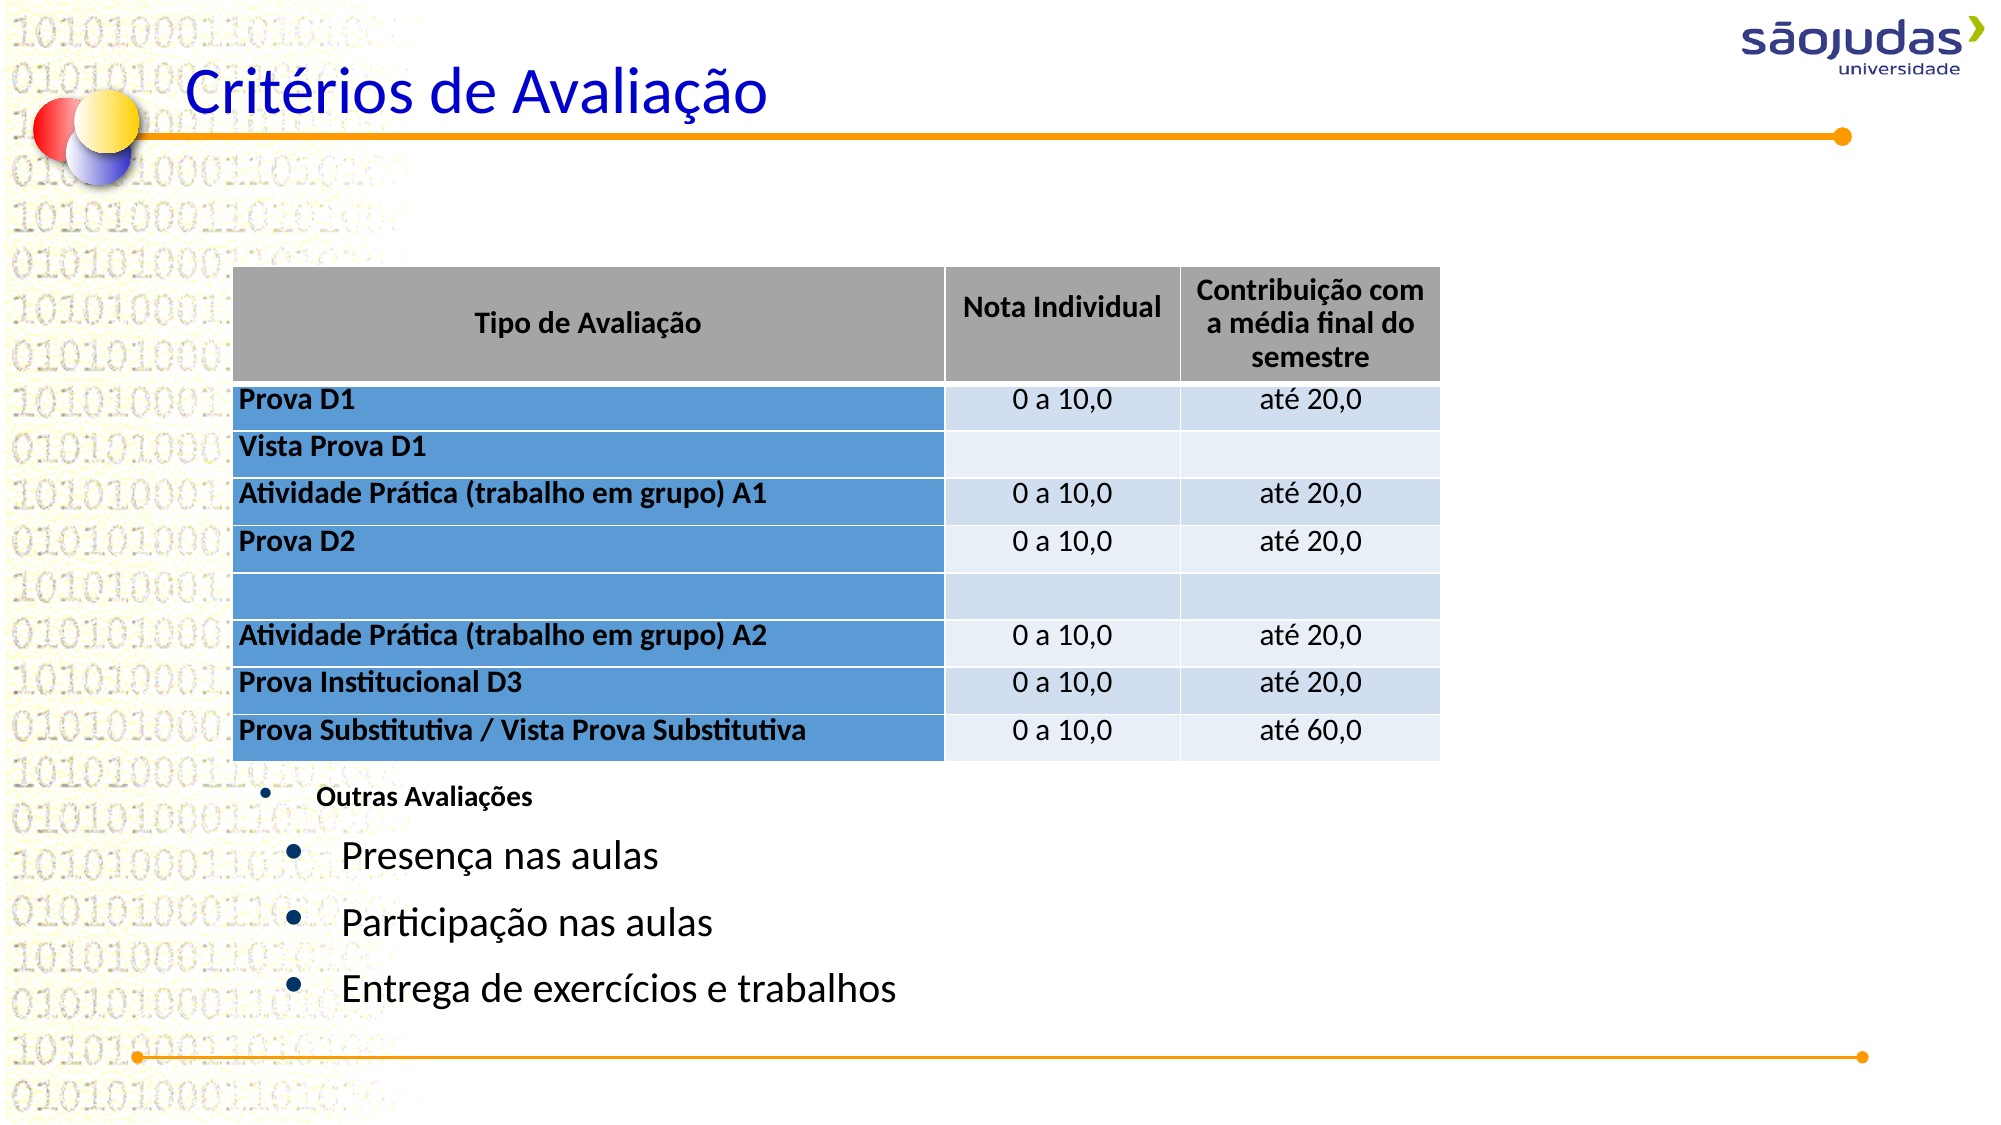

Critérios de Avaliação
| Tipo de Avaliação | Nota Individual | Contribuição com a média final do semestre |
| --- | --- | --- |
| Prova D1 | 0 a 10,0 | até 20,0 |
| Vista Prova D1 |  |  |
| Atividade Prática (trabalho em grupo) A1 | 0 a 10,0 | até 20,0 |
| Prova D2 | 0 a 10,0 | até 20,0 |
|  |  |  |
| Atividade Prática (trabalho em grupo) A2 | 0 a 10,0 | até 20,0 |
| Prova Institucional D3 | 0 a 10,0 | até 20,0 |
| Prova Substitutiva / Vista Prova Substitutiva | 0 a 10,0 | até 60,0 |
Outras Avaliações
Presença nas aulas
Participação nas aulas
Entrega de exercícios e trabalhos